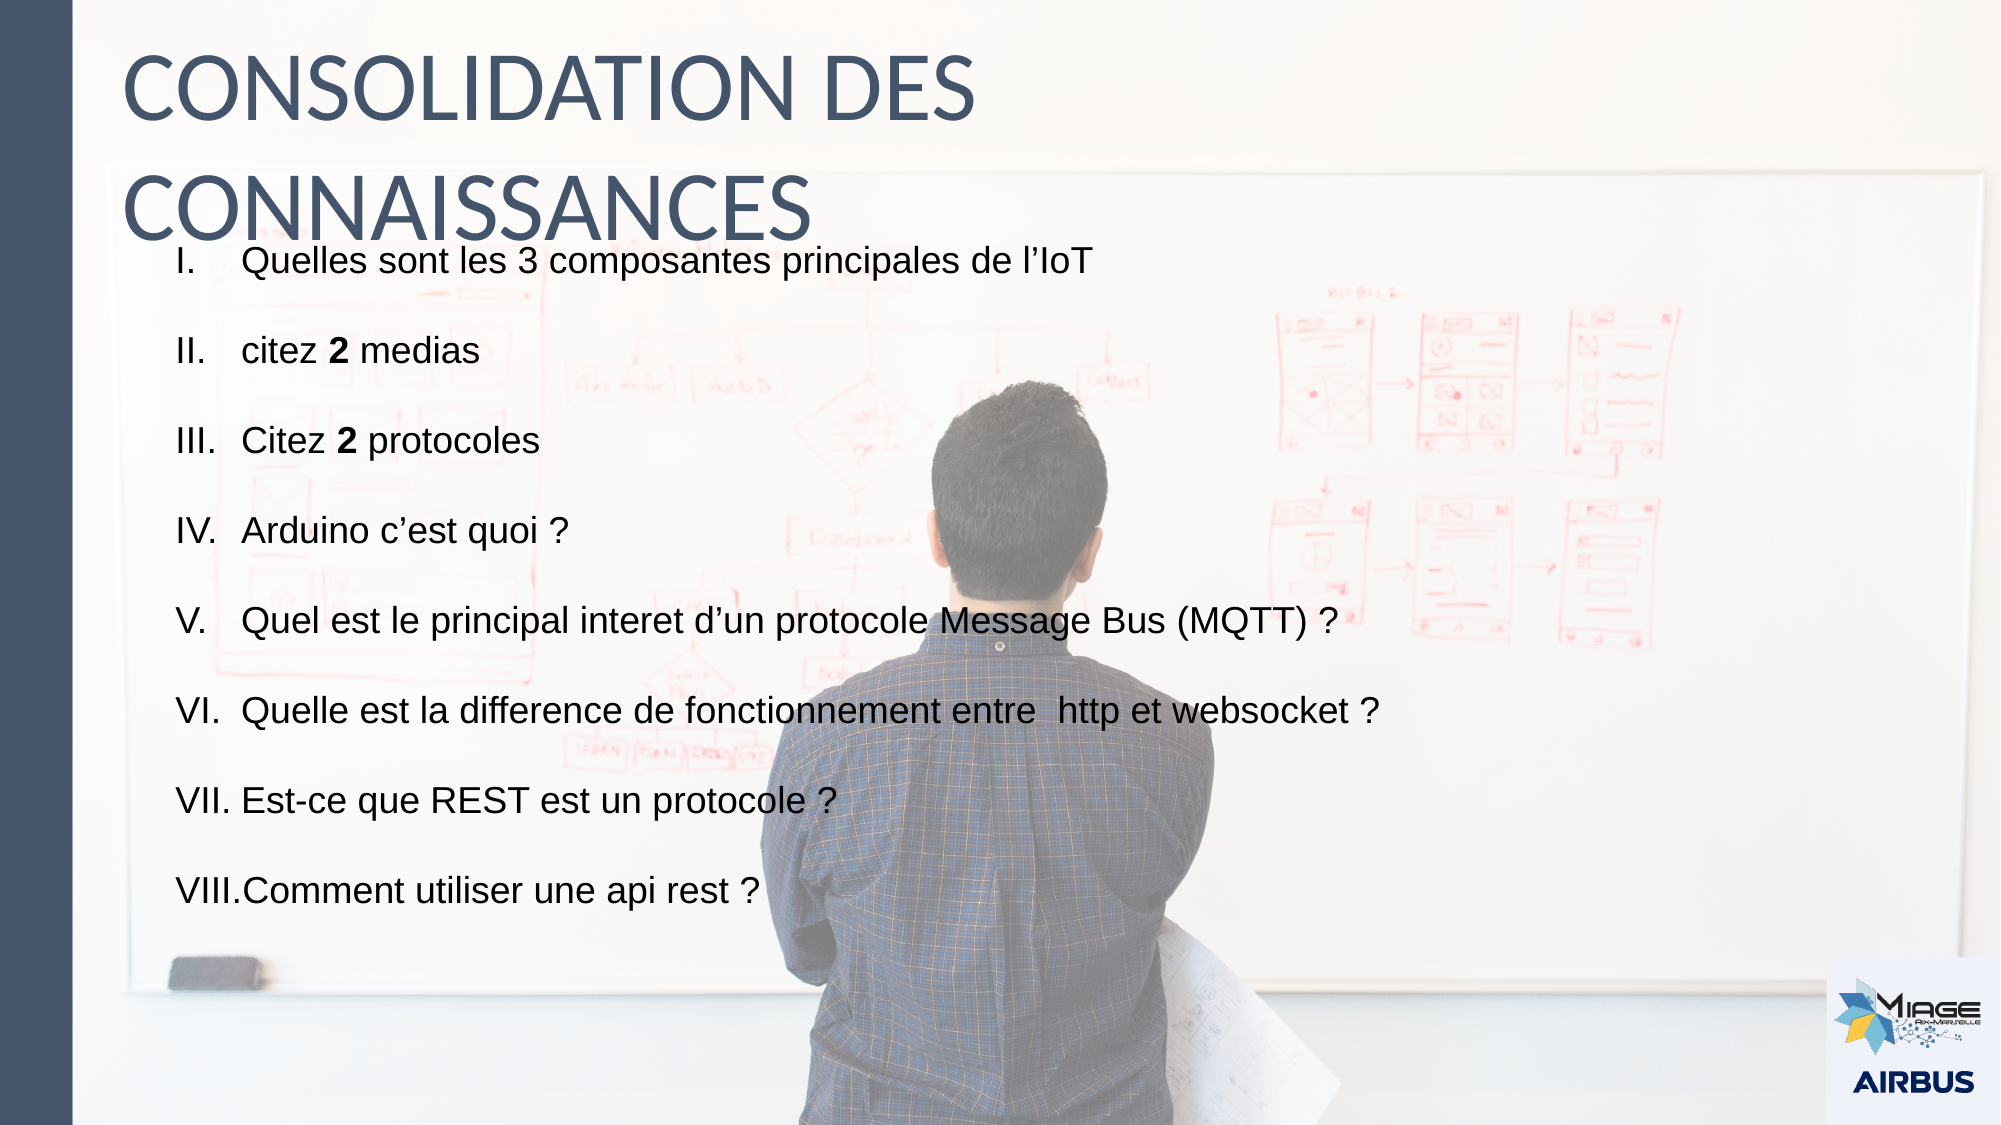

CONSOLIDATION DES CONNAISSANCES
Quelles sont les 3 composantes principales de l’IoT
citez 2 medias
Citez 2 protocoles
Arduino c’est quoi ?
Quel est le principal interet d’un protocole Message Bus (MQTT) ?
Quelle est la difference de fonctionnement entre  http et websocket ?
Est-ce que REST est un protocole ?
Comment utiliser une api rest ?